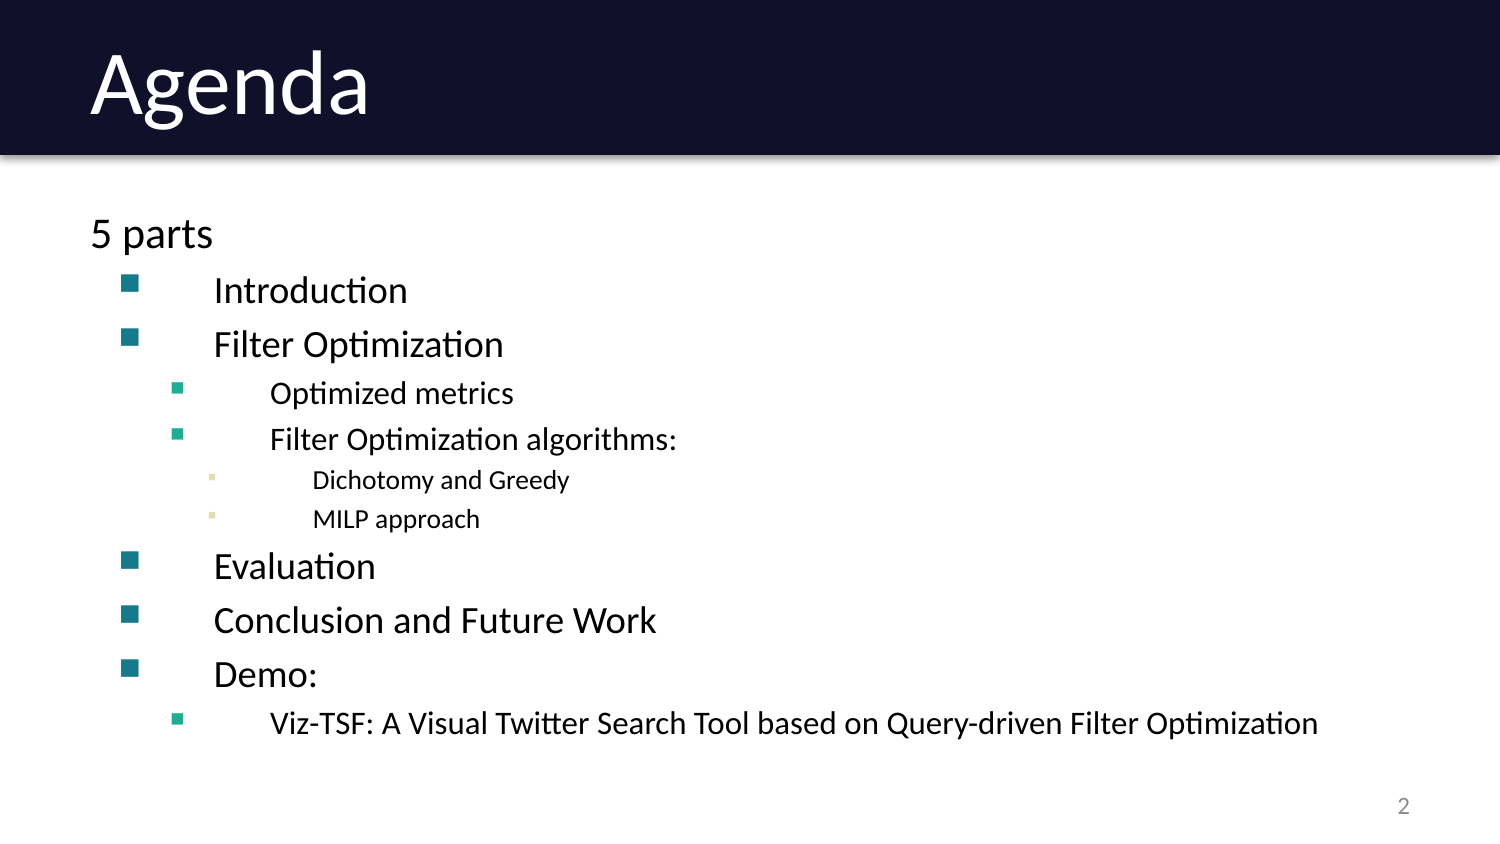

# Agenda
5 parts
Introduction
Filter Optimization
Optimized metrics
Filter Optimization algorithms:
Dichotomy and Greedy
MILP approach
Evaluation
Conclusion and Future Work
Demo:
Viz-TSF: A Visual Twitter Search Tool based on Query-driven Filter Optimization
2